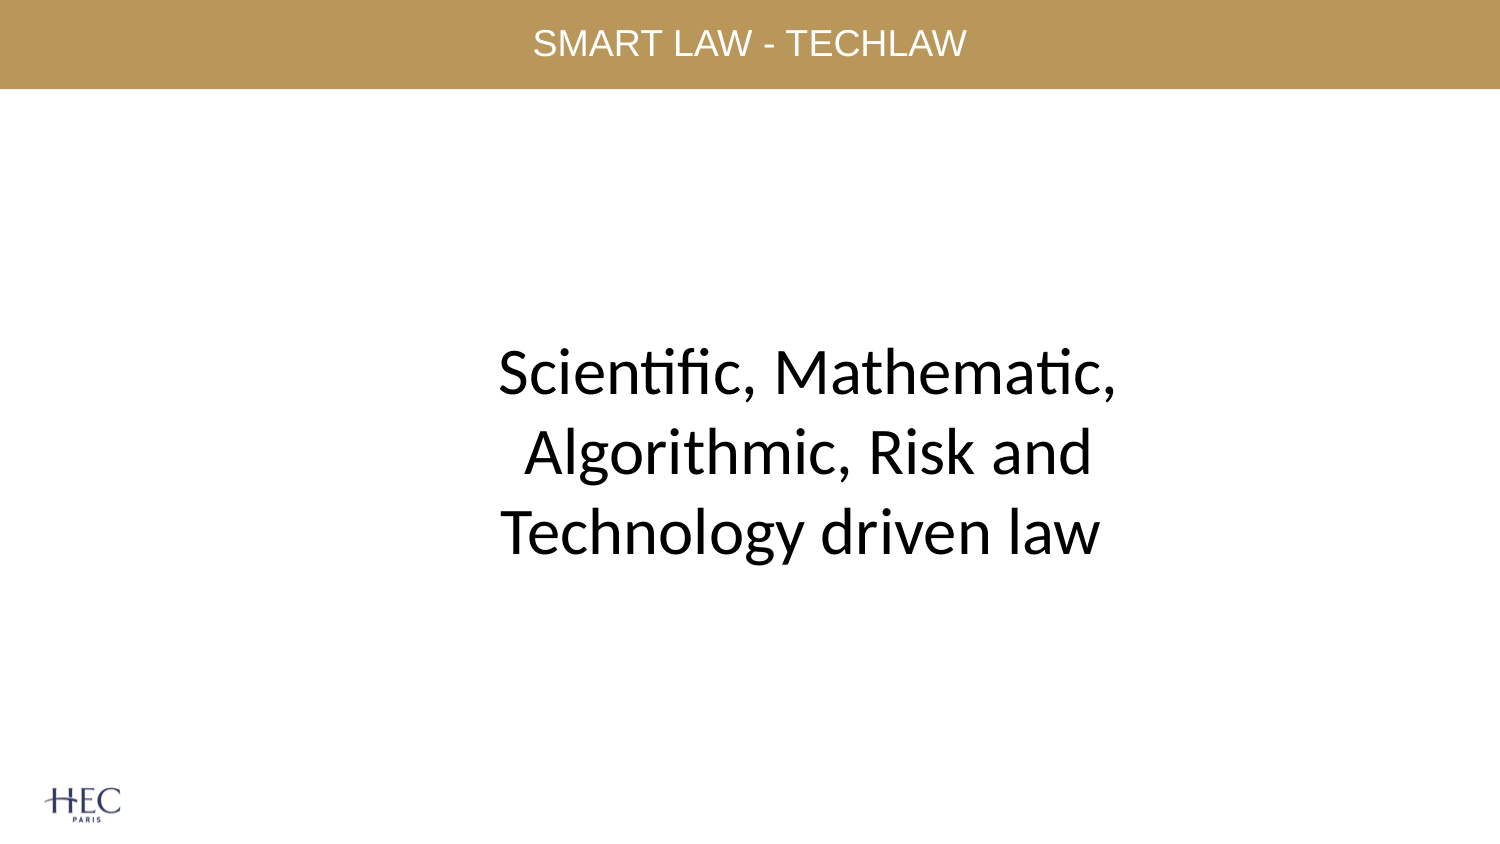

27
# SMART LAW - TECHLAW
Scientific, Mathematic, Algorithmic, Risk and Technology driven law